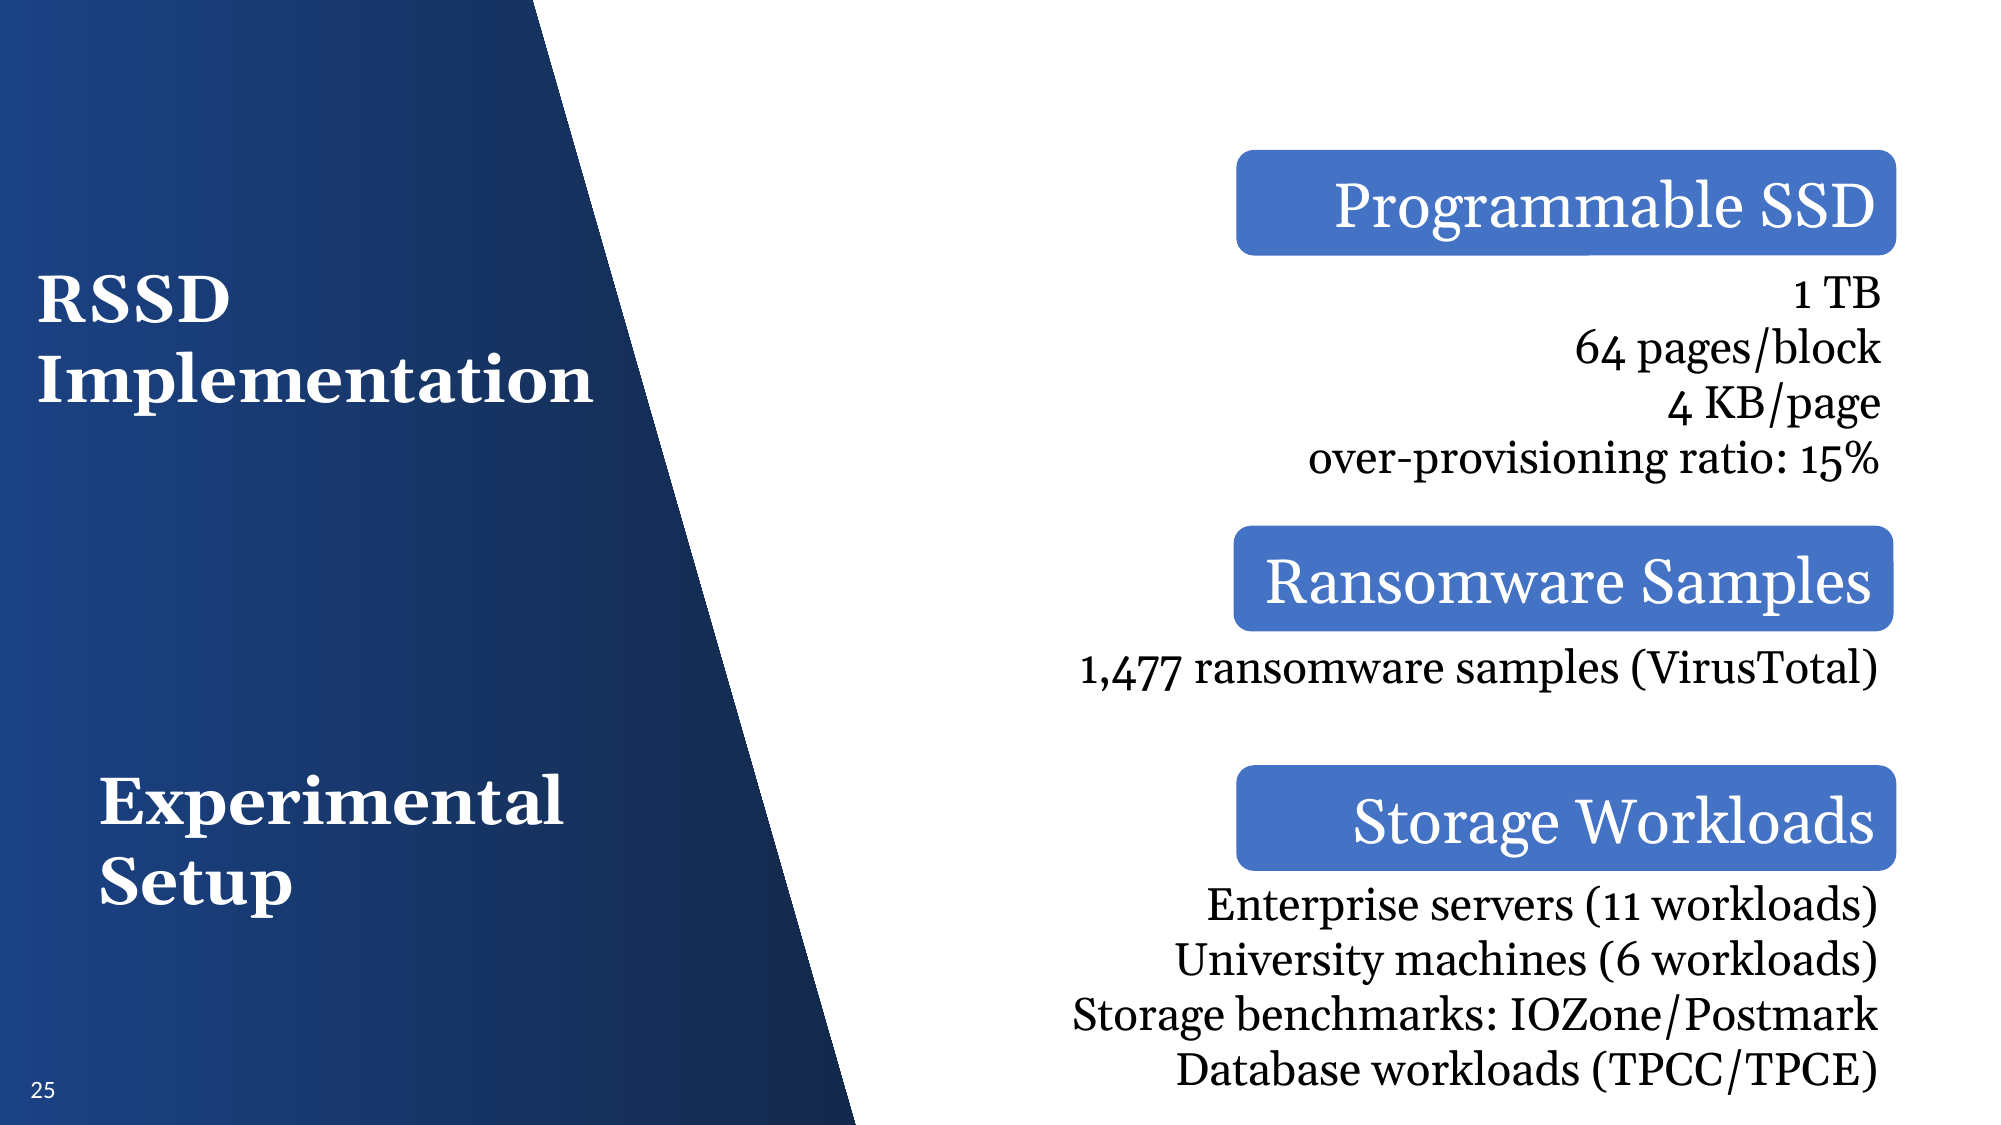

Programmable SSD
RSSD Implementation
1 TB
64 pages/block
4 KB/page
over-provisioning ratio: 15%
Ransomware Samples

1,477 ransomware samples (VirusTotal)
Experimental Setup
Storage Workloads
Enterprise servers (11 workloads)
University machines (6 workloads)
Storage benchmarks: IOZone/Postmark
Database workloads (TPCC/TPCE)
25